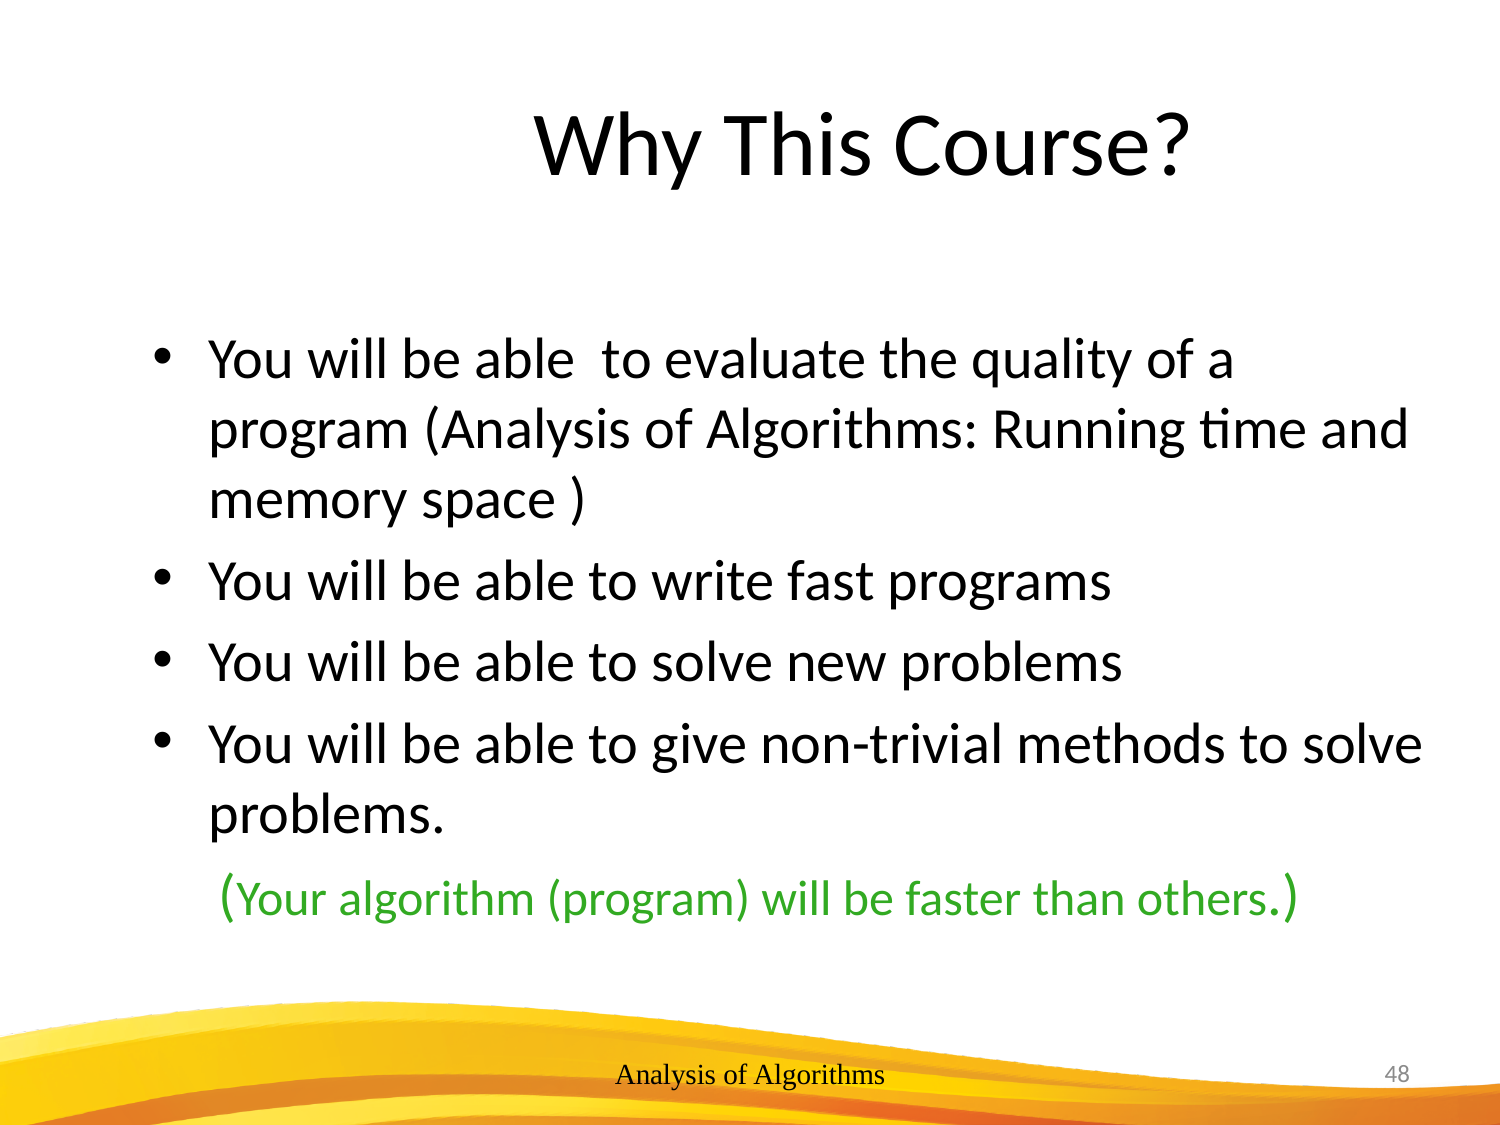

# Why This Course?
You will be able  to evaluate the quality of a program (Analysis of Algorithms: Running time and memory space )
You will be able to write fast programs
You will be able to solve new problems
You will be able to give non-trivial methods to solve problems.
     (Your algorithm (program) will be faster than others.)

Analysis of Algorithms
48